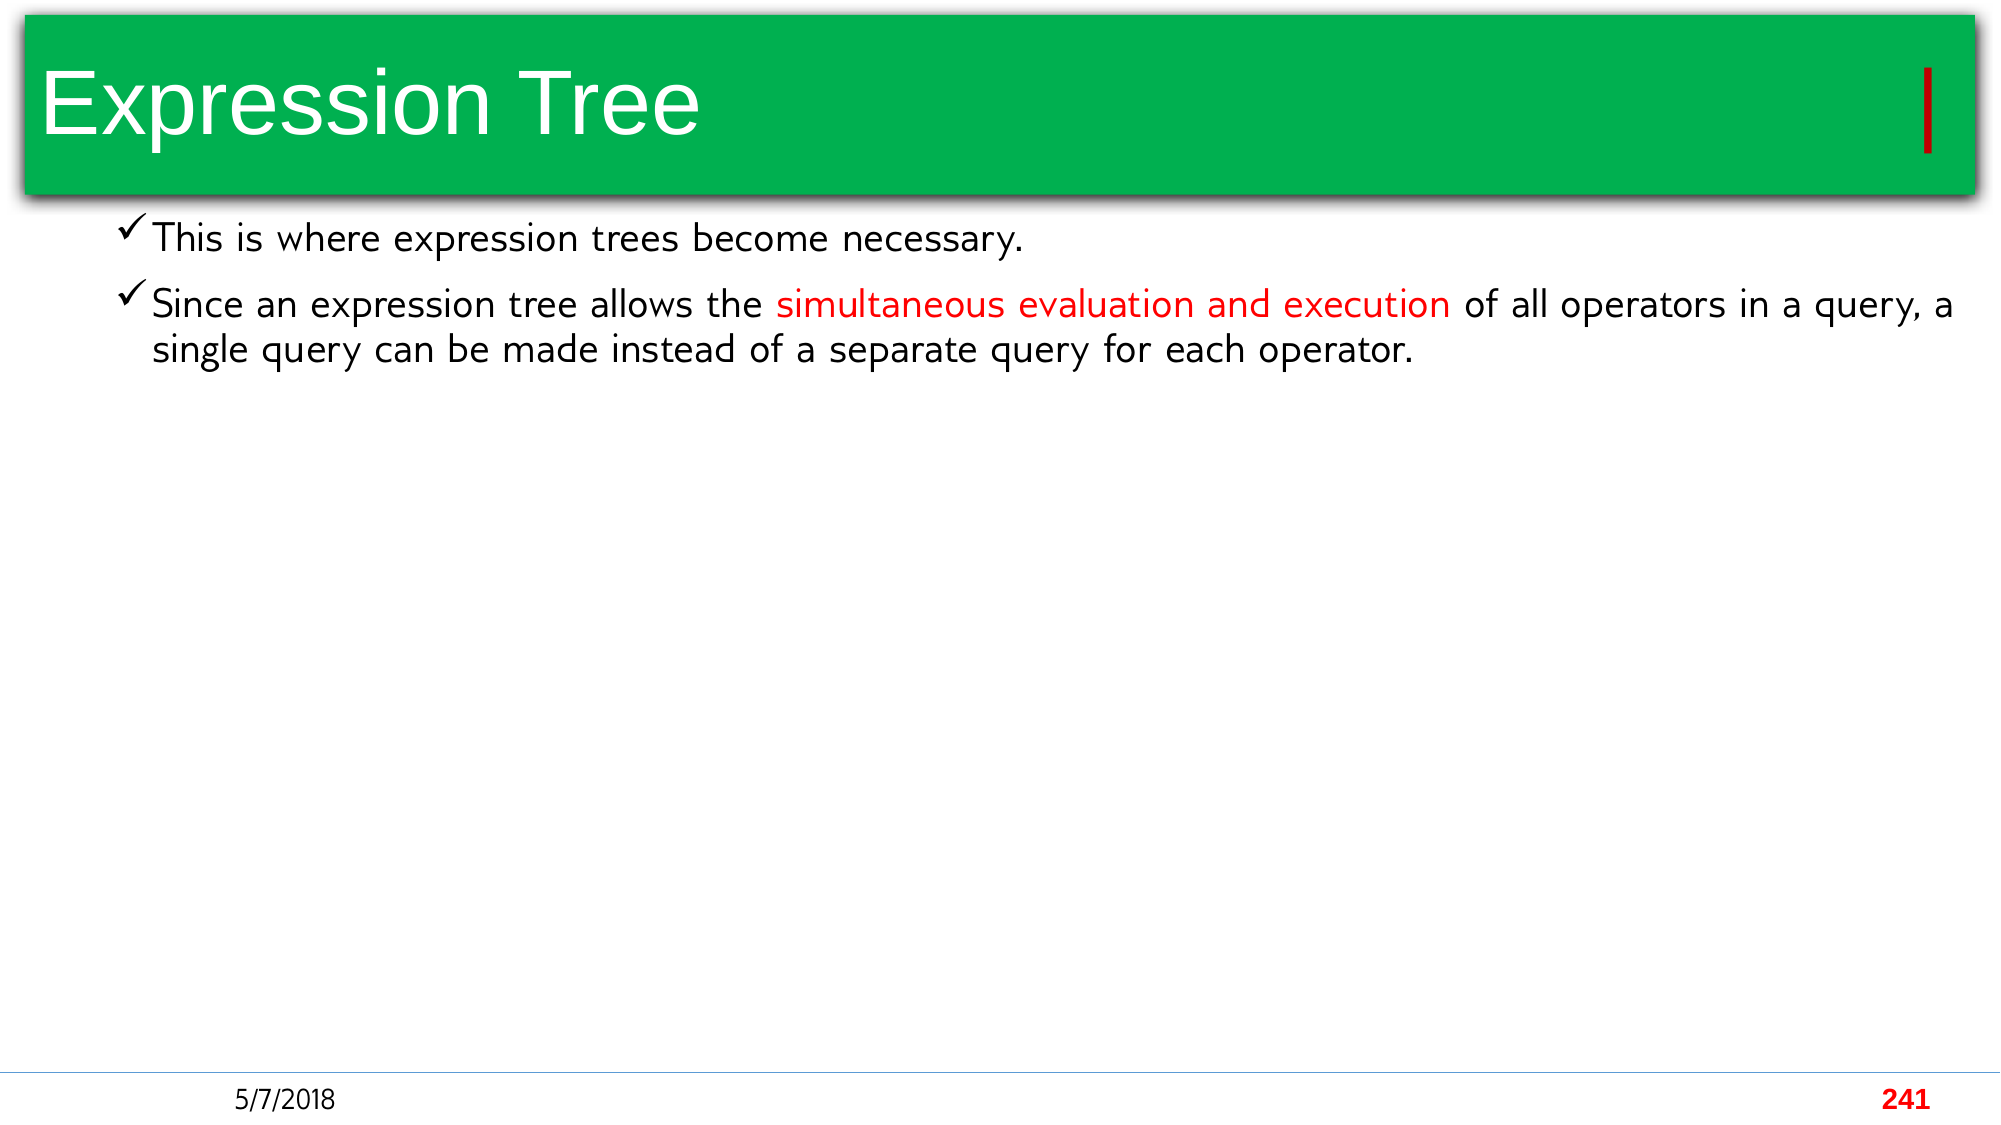

# Expression Tree								   |
This is where expression trees become necessary.
Since an expression tree allows the simultaneous evaluation and execution of all operators in a query, a single query can be made instead of a separate query for each operator.
5/7/2018
241